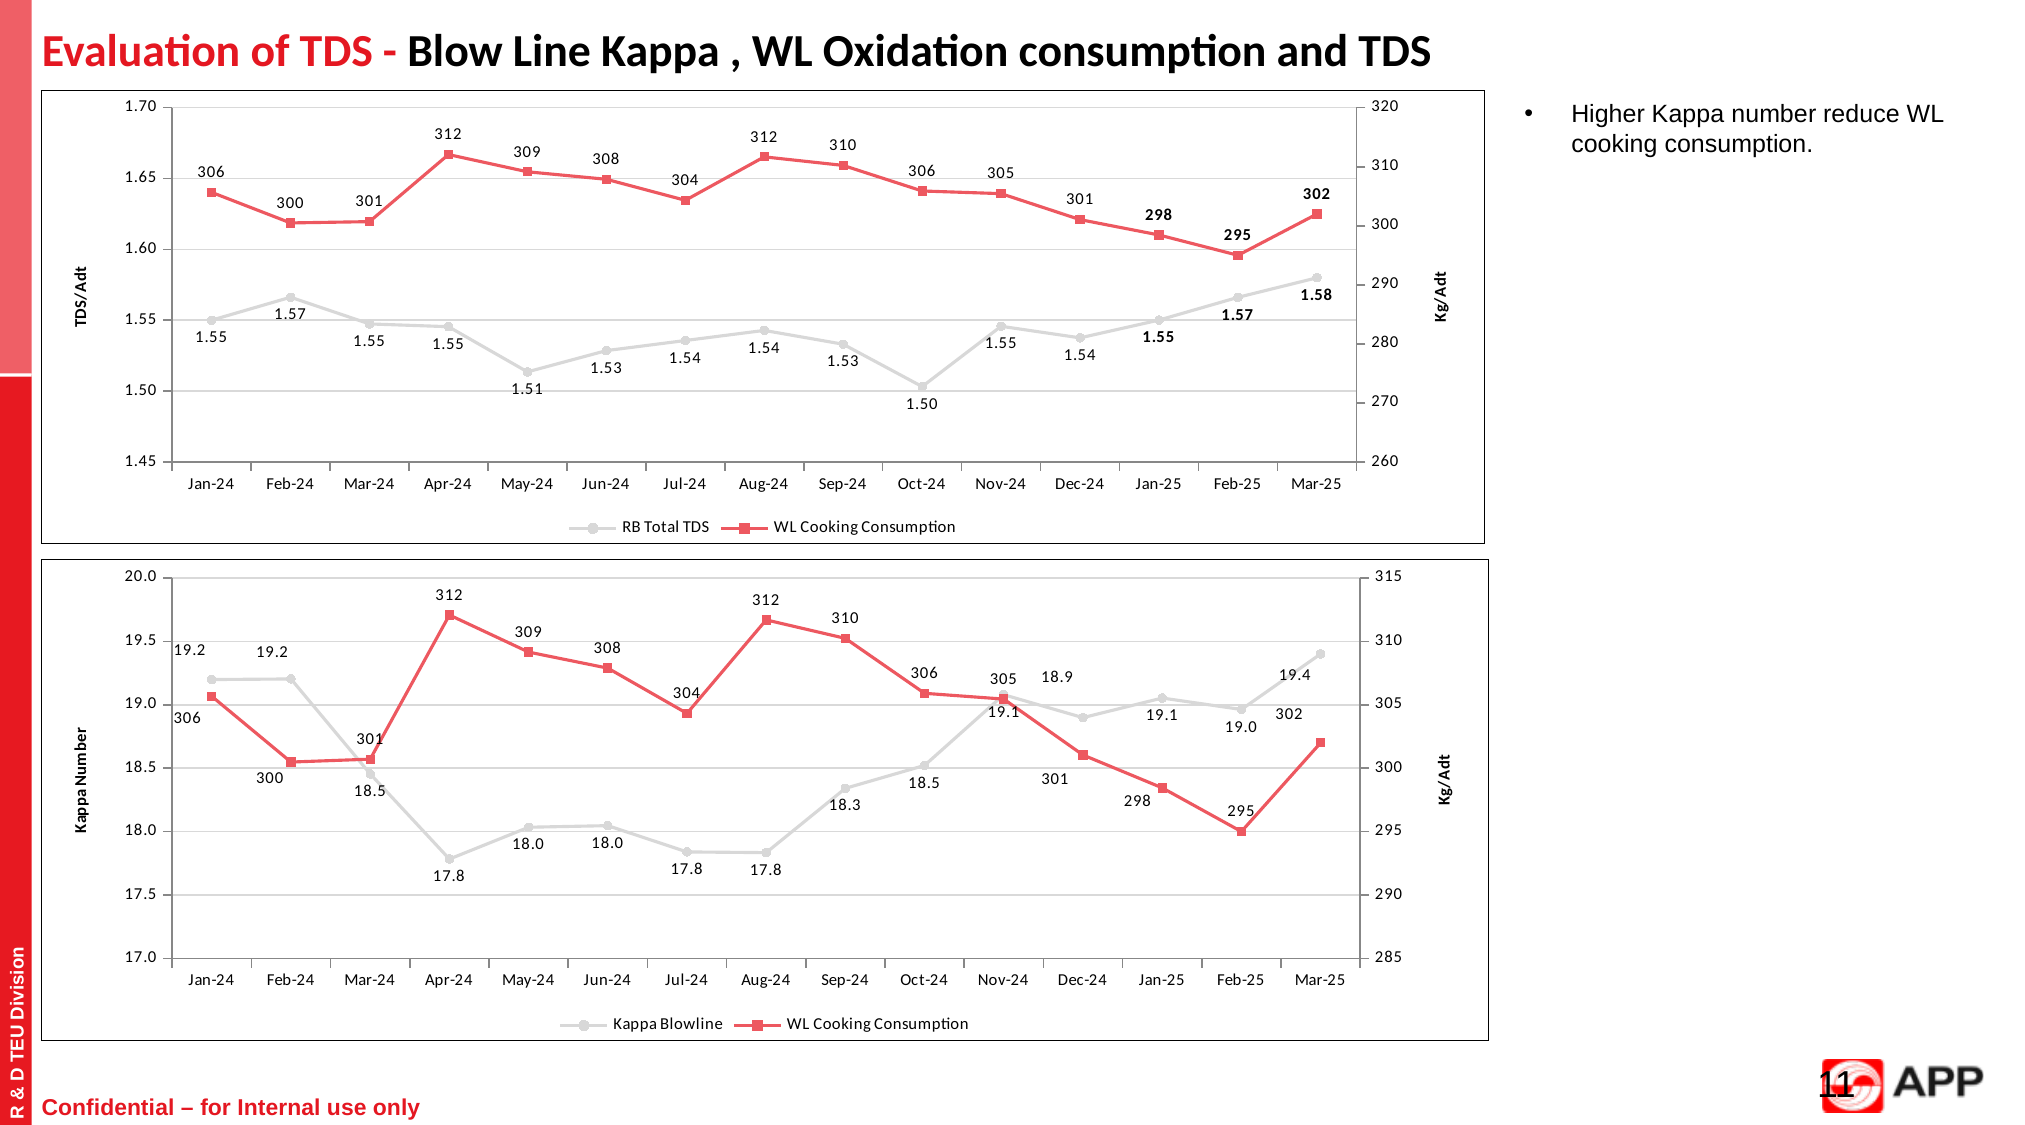

# Evaluation of TDS - Blow Line Kappa , WL Oxidation consumption and TDS

### Chart

| Category |  |  |
|---|---|---|
| Jan-24 | 1.5500360649870446 | 305.663290980645 |
| Feb-24 | 1.5663041295962432 | 300.48420832857425 |
| Mar-24 | 1.5474313330862874 | 300.7127174627974 |
| Apr-24 | 1.545459638659819 | 312.0659768628197 |
| May-24 | 1.5135788905178205 | 309.1462349076718 |
| Jun-24 | 1.528601239647133 | 307.8818112457971 |
| Jul-24 | 1.5357281802691798 | 304.31782849881887 |
| Aug-24 | 1.5428459129084395 | 311.6791061523318 |
| Sep-24 | 1.5330804046163835 | 310.2265592588384 |
| Oct-24 | 1.503228759835937 | 305.8994031323269 |
| Nov-24 | 1.5457655193213817 | 305.4431190113171 |
| Dec-24 | 1.5375867492347741 | 301.0453317545995 |
| Jan-25 | 1.5501380417327248 | 298.45220569695164 |
| Feb-25 | 1.5661978313107308 | 295.00854281610026 |
| Mar-25 | 1.58 | 302.0 |
Higher Kappa number reduce WL cooking consumption.

### Chart

| Category |  |  |
|---|---|---|
| Jan-24 | 19.198443433194534 | 305.663290980645 |
| Feb-24 | 19.203248332274008 | 300.48420832857425 |
| Mar-24 | 18.45492677885469 | 300.7127174627974 |
| Apr-24 | 17.784004083373812 | 312.0659768628197 |
| May-24 | 18.034489779902387 | 309.1462349076718 |
| Jun-24 | 18.047275341933588 | 307.8818112457971 |
| Jul-24 | 17.840161326481372 | 304.31782849881887 |
| Aug-24 | 17.834546402042452 | 311.6791061523318 |
| Sep-24 | 18.3418325443212 | 310.2265592588384 |
| Oct-24 | 18.521989444562607 | 305.8994031323269 |
| Nov-24 | 19.078828134106065 | 305.4431190113171 |
| Dec-24 | 18.898491160453208 | 301.0453317545995 |
| Jan-25 | 19.05267863638014 | 298.45220569695164 |
| Feb-25 | 18.96261684839678 | 295.00854281610026 |
| Mar-25 | 19.4 | 302.0 |
R & D TEU Division
Confidential – for Internal use only